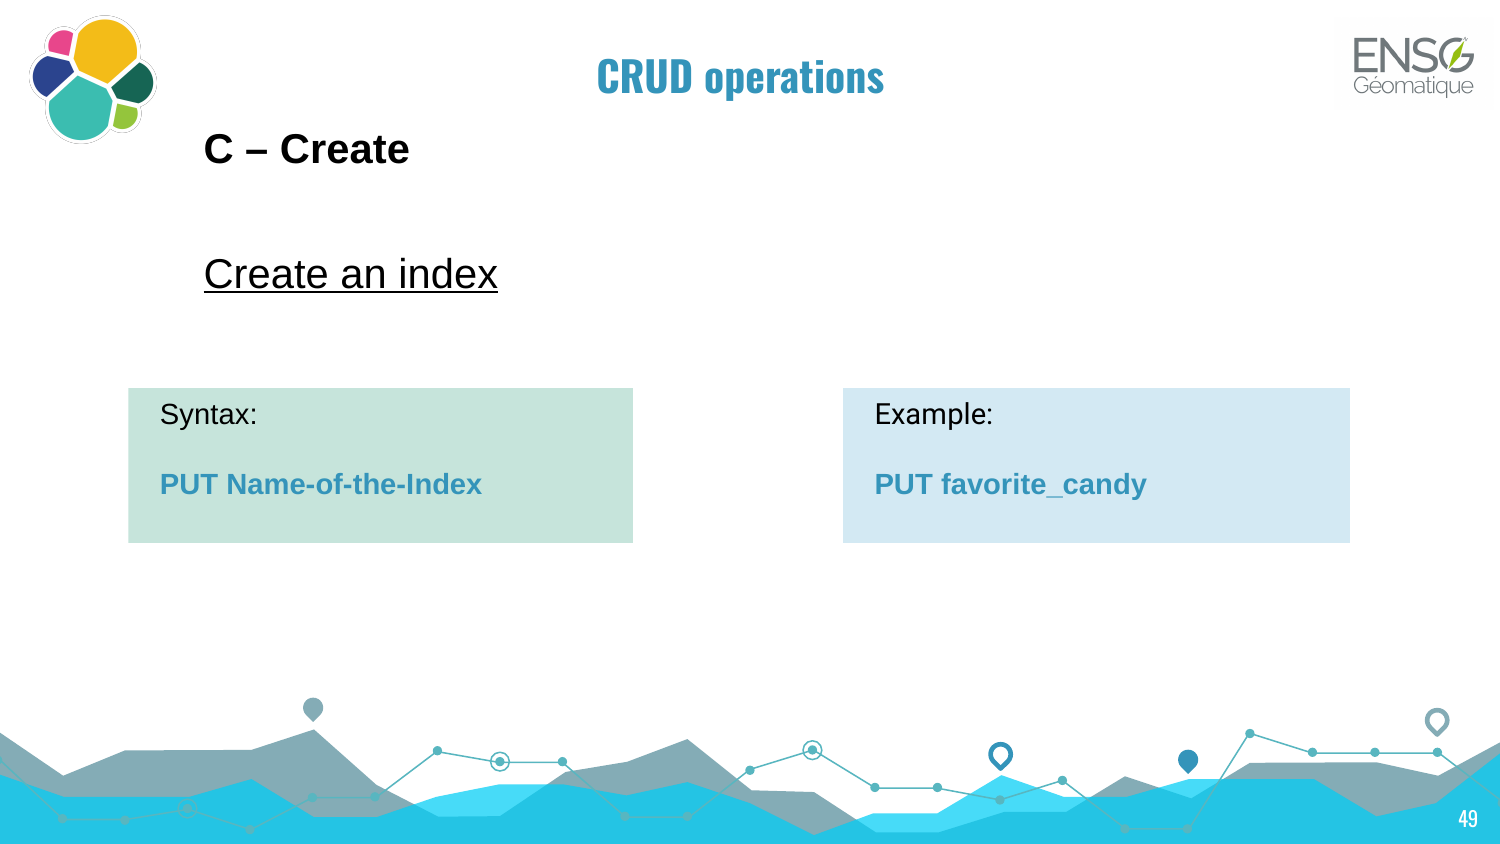

# CRUD operations
C – Create

Create an index

Syntax:

PUT Name-of-the-Index

Example:

PUT favorite_candy

49